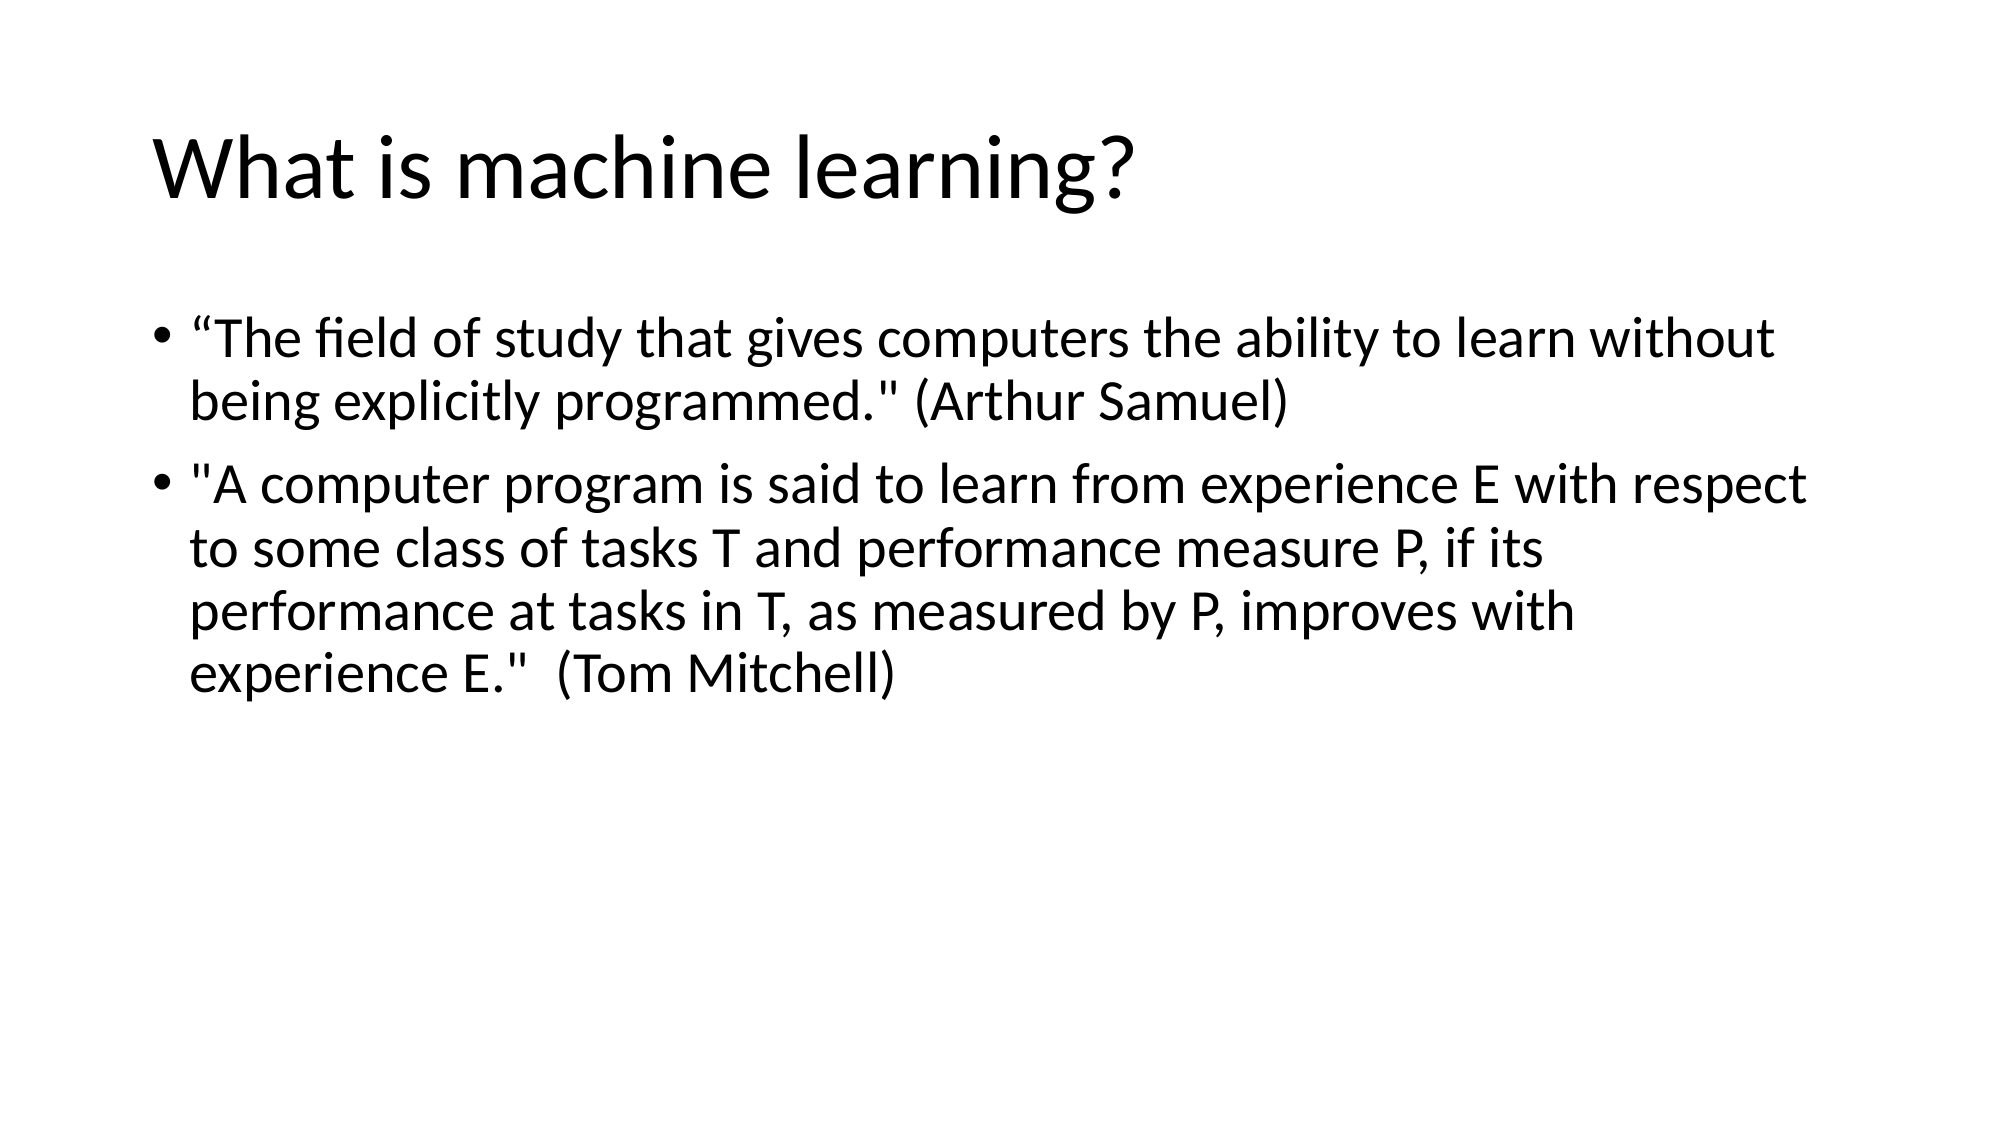

# What is machine learning?
“The field of study that gives computers the ability to learn without being explicitly programmed." (Arthur Samuel)
"A computer program is said to learn from experience E with respect to some class of tasks T and performance measure P, if its performance at tasks in T, as measured by P, improves with experience E."  (Tom Mitchell)